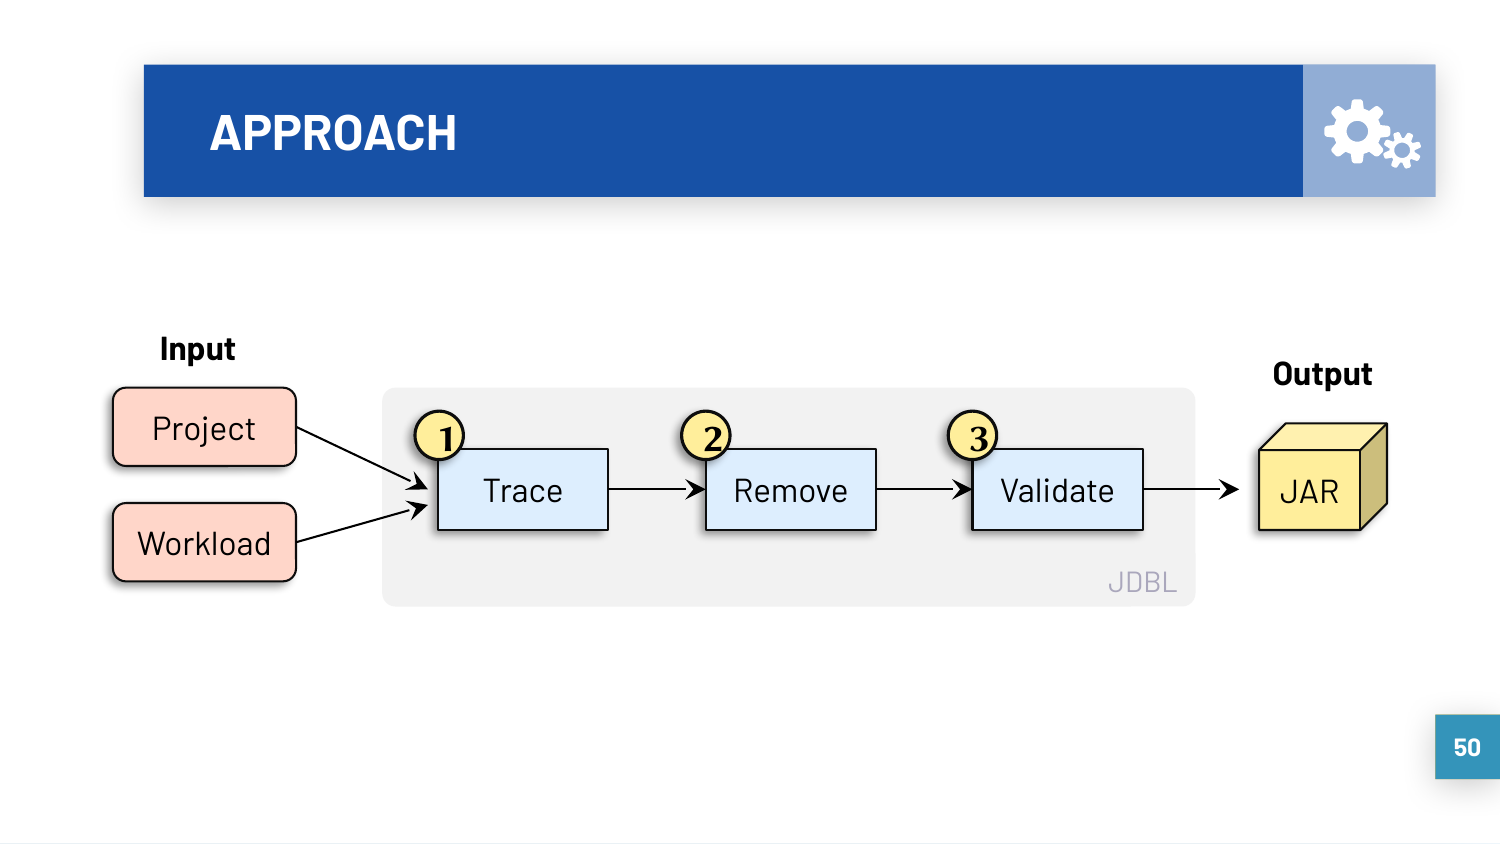

# APPROACH

Input
Output
Project

1
2
3
JAR
Validate
Remove
Trace
Workload
JDBL
50